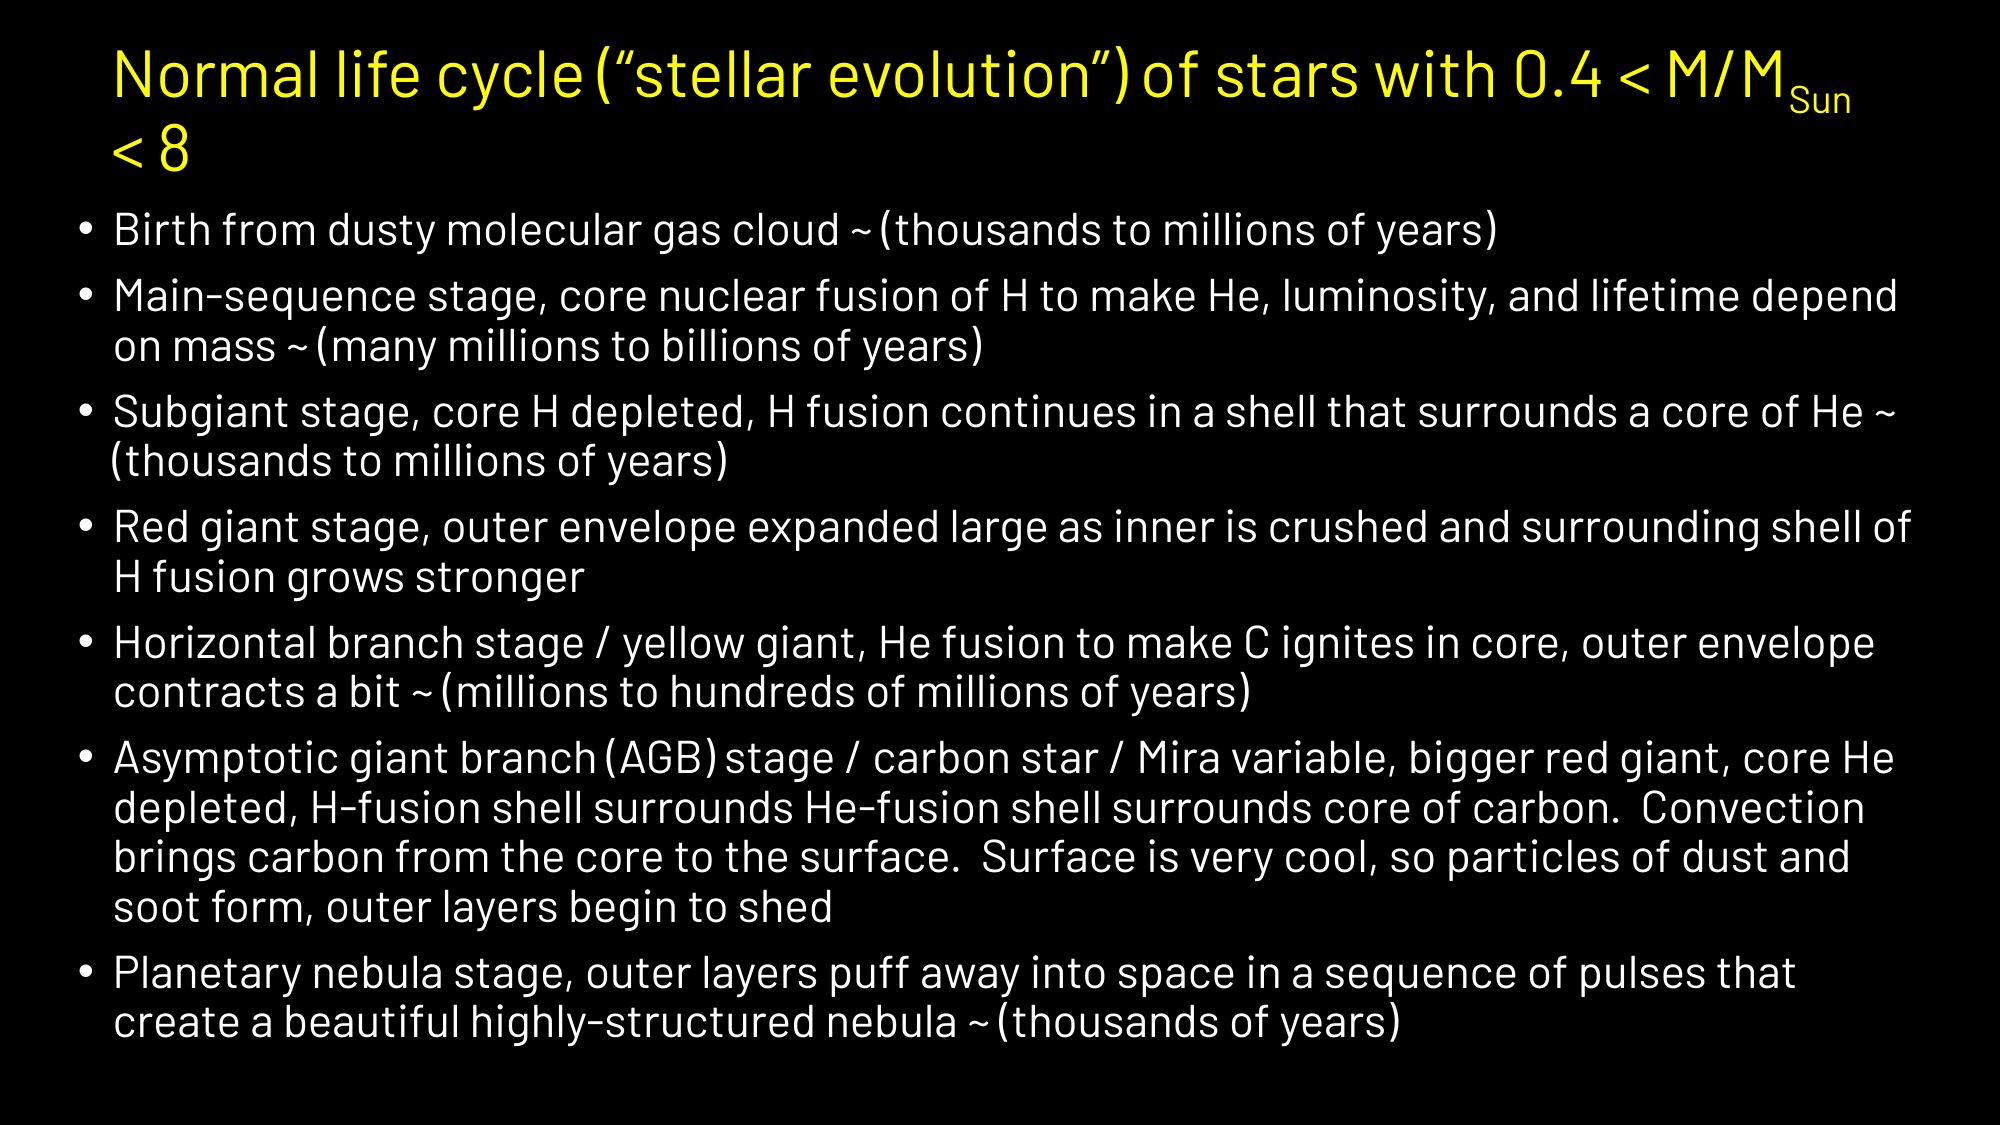

# Normal life cycle (“stellar evolution”) of stars with 0.4 < M/MSun < 8
Birth from dusty molecular gas cloud ~ (thousands to millions of years)
Main-sequence stage, core nuclear fusion of H to make He, luminosity, and lifetime depend on mass ~ (many millions to billions of years)
Subgiant stage, core H depleted, H fusion continues in a shell that surrounds a core of He ~ (thousands to millions of years)
Red giant stage, outer envelope expanded large as inner is crushed and surrounding shell of H fusion grows stronger
Horizontal branch stage / yellow giant, He fusion to make C ignites in core, outer envelope contracts a bit ~ (millions to hundreds of millions of years)
Asymptotic giant branch (AGB) stage / carbon star / Mira variable, bigger red giant, core He depleted, H-fusion shell surrounds He-fusion shell surrounds core of carbon.  Convection brings carbon from the core to the surface.  Surface is very cool, so particles of dust and soot form, outer layers begin to shed
Planetary nebula stage, outer layers puff away into space in a sequence of pulses that create a beautiful highly-structured nebula ~ (thousands of years)